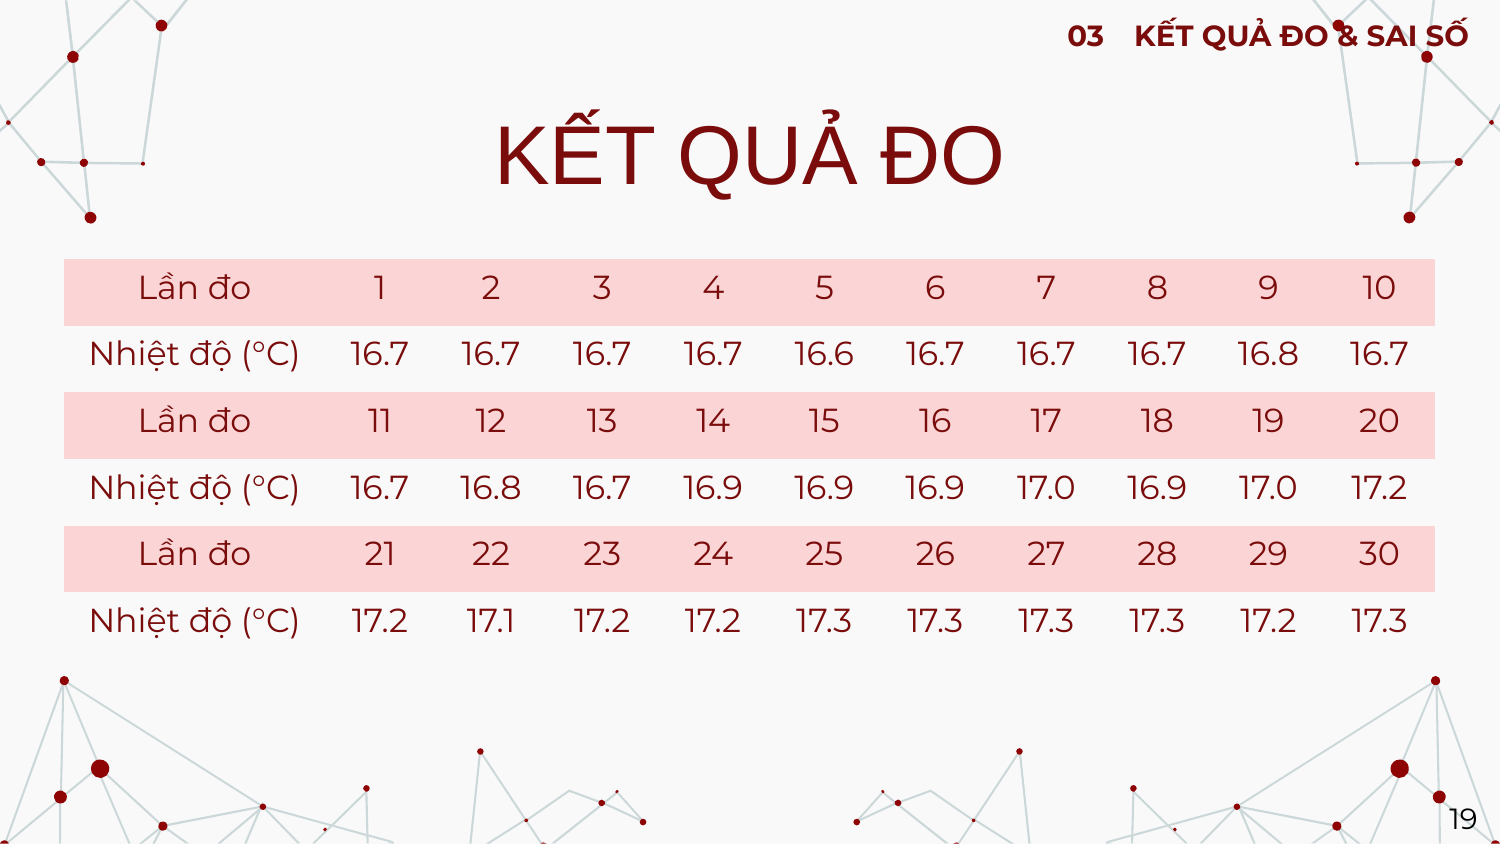

03
KẾT QUẢ ĐO & SAI SỐ
# KẾT QUẢ ĐO
| Lần đo | 1 | 2 | 3 | 4 | 5 | 6 | 7 | 8 | 9 | 10 |
| --- | --- | --- | --- | --- | --- | --- | --- | --- | --- | --- |
| Nhiệt độ (°C) | 16.7 | 16.7 | 16.7 | 16.7 | 16.6 | 16.7 | 16.7 | 16.7 | 16.8 | 16.7 |
| Lần đo | 11 | 12 | 13 | 14 | 15 | 16 | 17 | 18 | 19 | 20 |
| Nhiệt độ (°C) | 16.7 | 16.8 | 16.7 | 16.9 | 16.9 | 16.9 | 17.0 | 16.9 | 17.0 | 17.2 |
| Lần đo | 21 | 22 | 23 | 24 | 25 | 26 | 27 | 28 | 29 | 30 |
| Nhiệt độ (°C) | 17.2 | 17.1 | 17.2 | 17.2 | 17.3 | 17.3 | 17.3 | 17.3 | 17.2 | 17.3 |
19